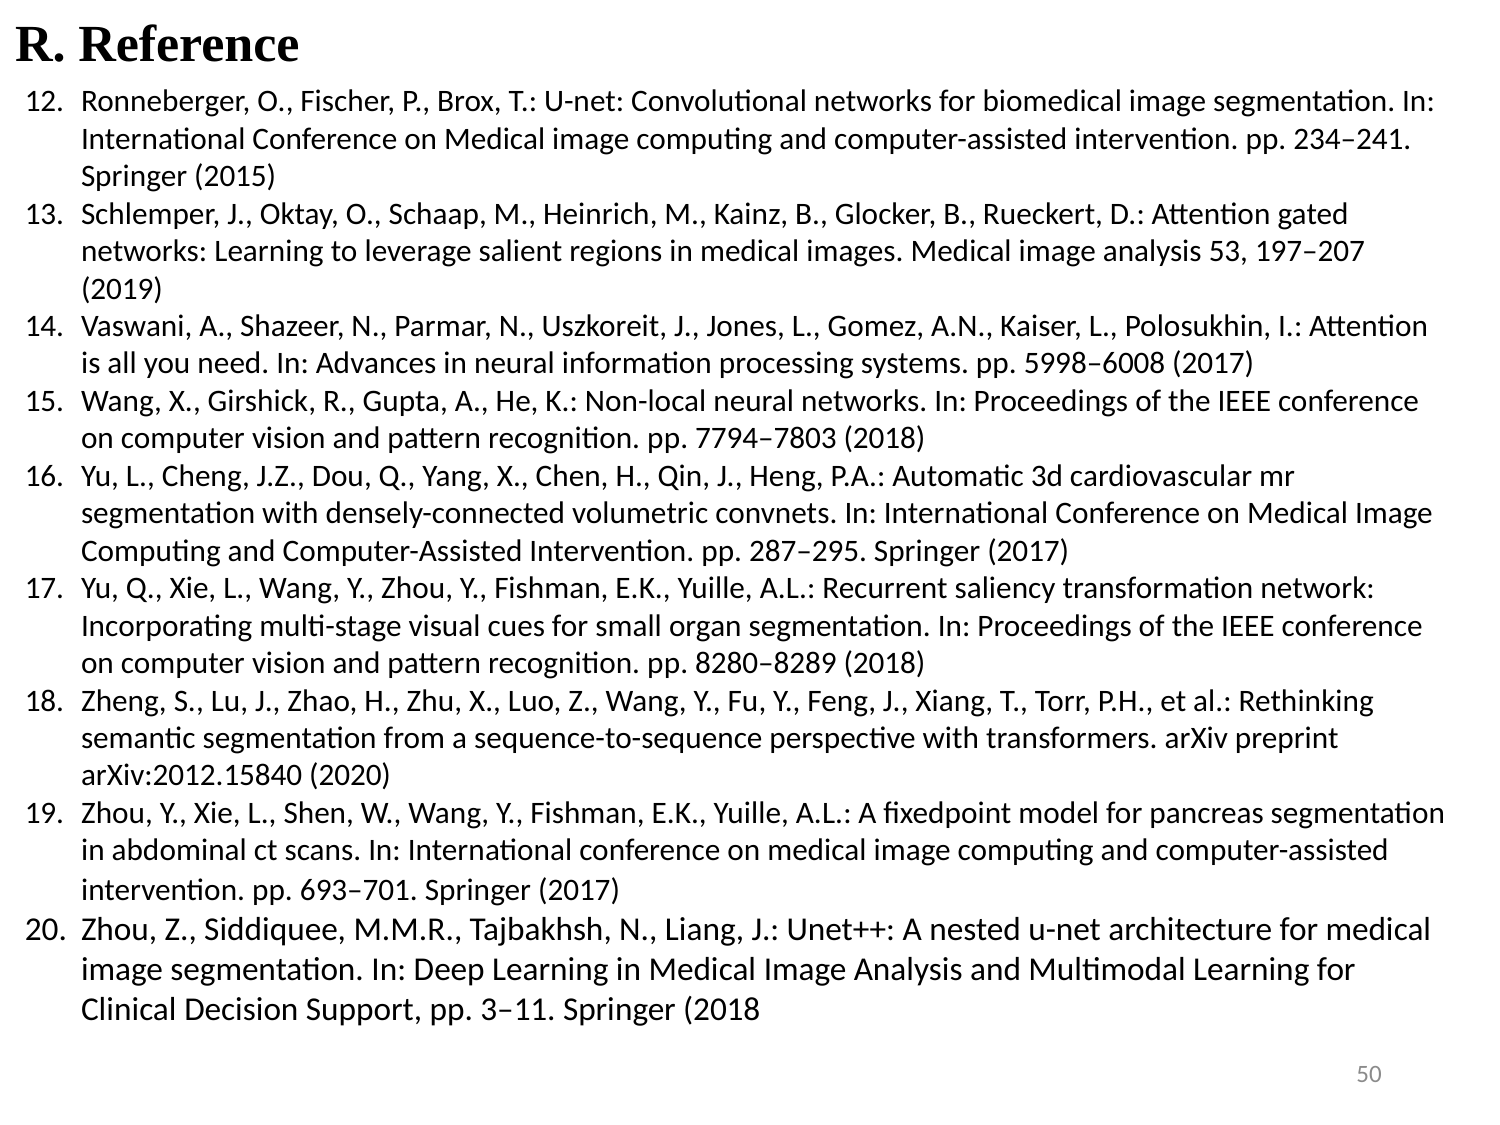

R. Reference
Ronneberger, O., Fischer, P., Brox, T.: U-net: Convolutional networks for biomedical image segmentation. In: International Conference on Medical image computing and computer-assisted intervention. pp. 234–241. Springer (2015)
Schlemper, J., Oktay, O., Schaap, M., Heinrich, M., Kainz, B., Glocker, B., Rueckert, D.: Attention gated networks: Learning to leverage salient regions in medical images. Medical image analysis 53, 197–207 (2019)
Vaswani, A., Shazeer, N., Parmar, N., Uszkoreit, J., Jones, L., Gomez, A.N., Kaiser, L., Polosukhin, I.: Attention is all you need. In: Advances in neural information processing systems. pp. 5998–6008 (2017)
Wang, X., Girshick, R., Gupta, A., He, K.: Non-local neural networks. In: Proceedings of the IEEE conference on computer vision and pattern recognition. pp. 7794–7803 (2018)
Yu, L., Cheng, J.Z., Dou, Q., Yang, X., Chen, H., Qin, J., Heng, P.A.: Automatic 3d cardiovascular mr segmentation with densely-connected volumetric convnets. In: International Conference on Medical Image Computing and Computer-Assisted Intervention. pp. 287–295. Springer (2017)
Yu, Q., Xie, L., Wang, Y., Zhou, Y., Fishman, E.K., Yuille, A.L.: Recurrent saliency transformation network: Incorporating multi-stage visual cues for small organ segmentation. In: Proceedings of the IEEE conference on computer vision and pattern recognition. pp. 8280–8289 (2018)
Zheng, S., Lu, J., Zhao, H., Zhu, X., Luo, Z., Wang, Y., Fu, Y., Feng, J., Xiang, T., Torr, P.H., et al.: Rethinking semantic segmentation from a sequence-to-sequence perspective with transformers. arXiv preprint arXiv:2012.15840 (2020)
Zhou, Y., Xie, L., Shen, W., Wang, Y., Fishman, E.K., Yuille, A.L.: A fixedpoint model for pancreas segmentation in abdominal ct scans. In: International conference on medical image computing and computer-assisted intervention. pp. 693–701. Springer (2017)
Zhou, Z., Siddiquee, M.M.R., Tajbakhsh, N., Liang, J.: Unet++: A nested u-net architecture for medical image segmentation. In: Deep Learning in Medical Image Analysis and Multimodal Learning for Clinical Decision Support, pp. 3–11. Springer (2018
50